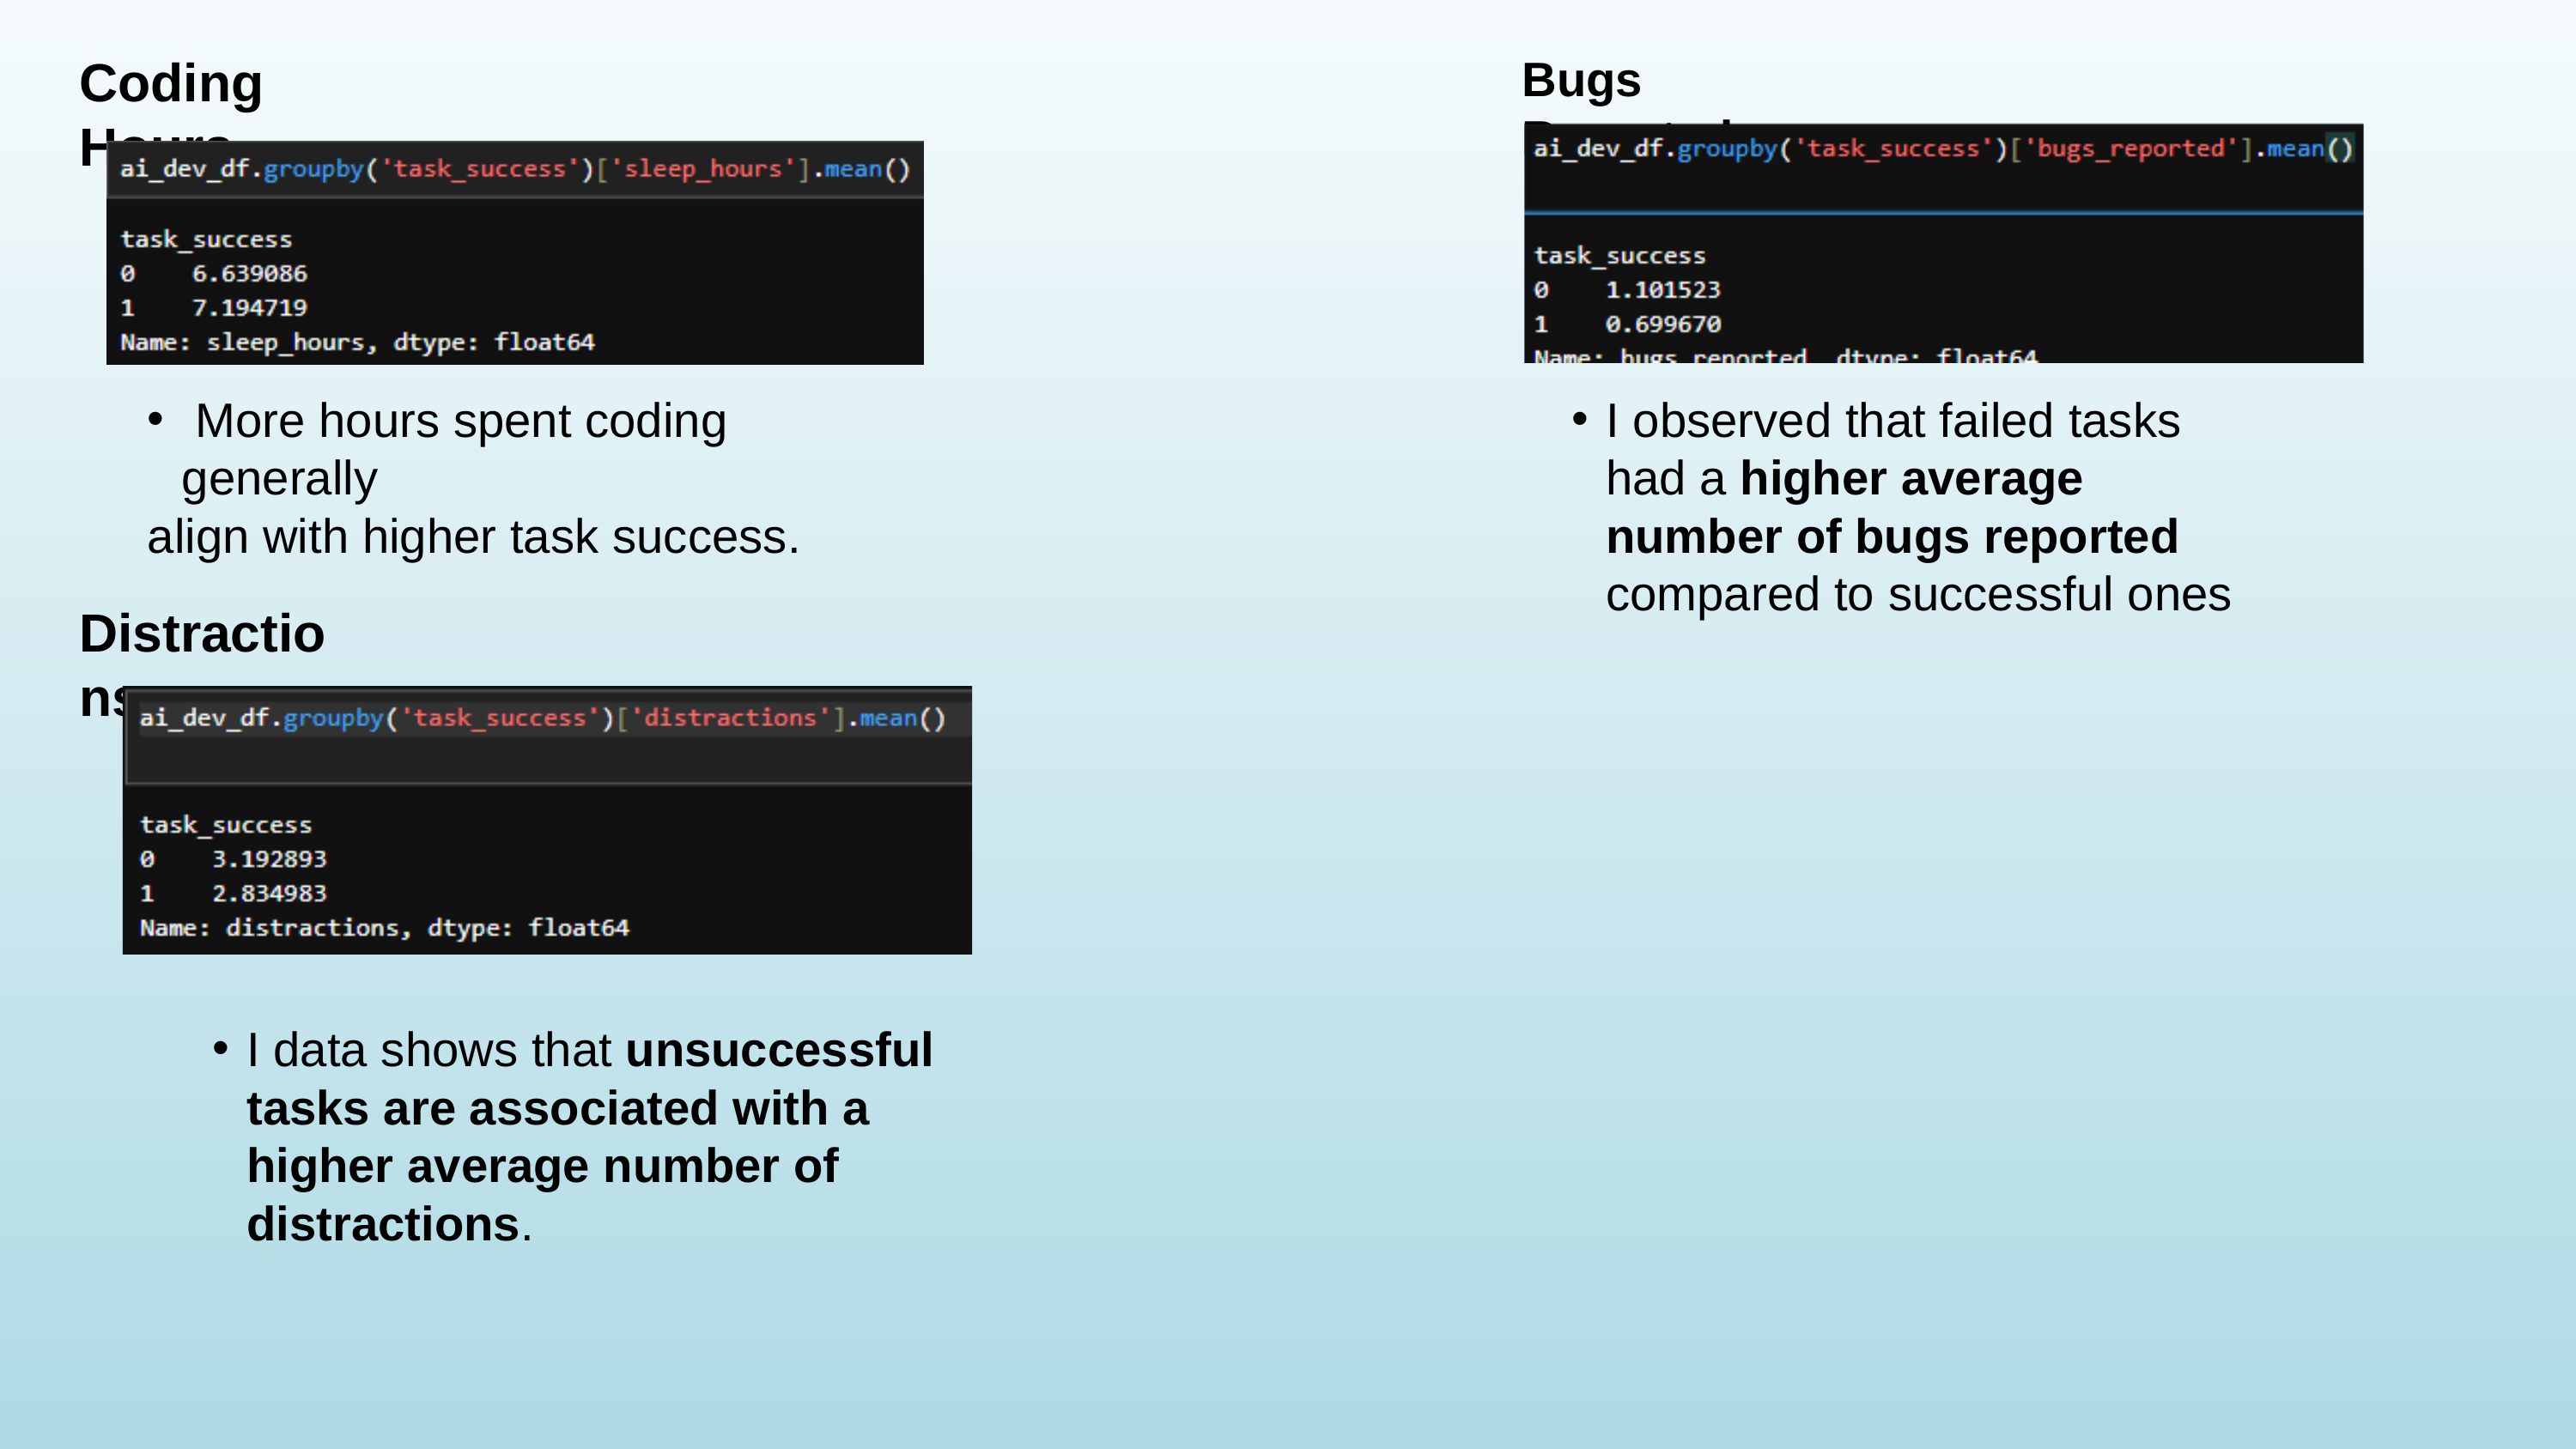

Coding Hours
Bugs Reported

 More hours spent coding generally
align with higher task success.
I observed that failed tasks had a higher average number of bugs reported compared to successful ones
Distractions

I data shows that unsuccessful tasks are associated with a higher average number of distractions.